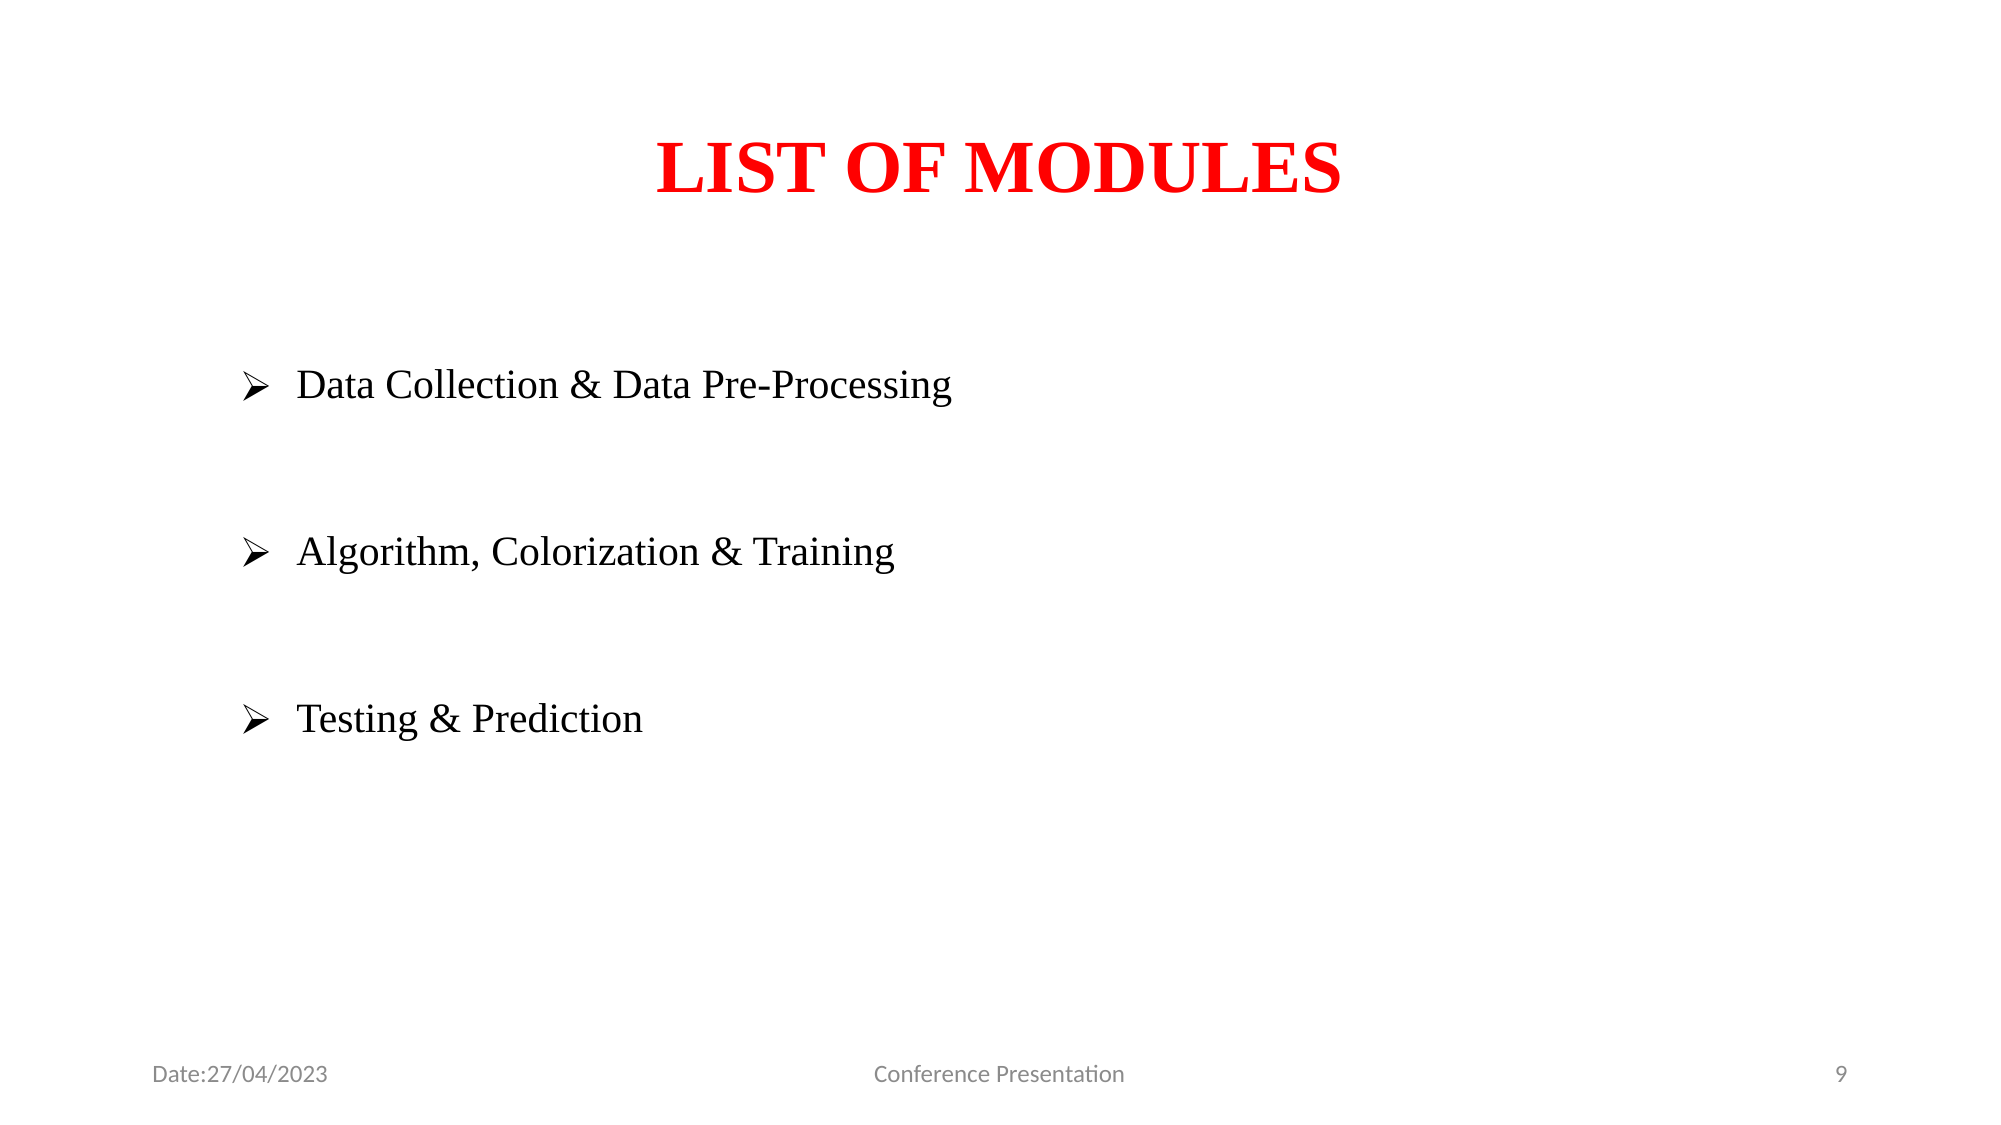

# LIST OF MODULES

Data Collection & Data Pre-Processing

Algorithm, Colorization & Training

Testing & Prediction

Date:27/04/2023
Conference Presentation
9